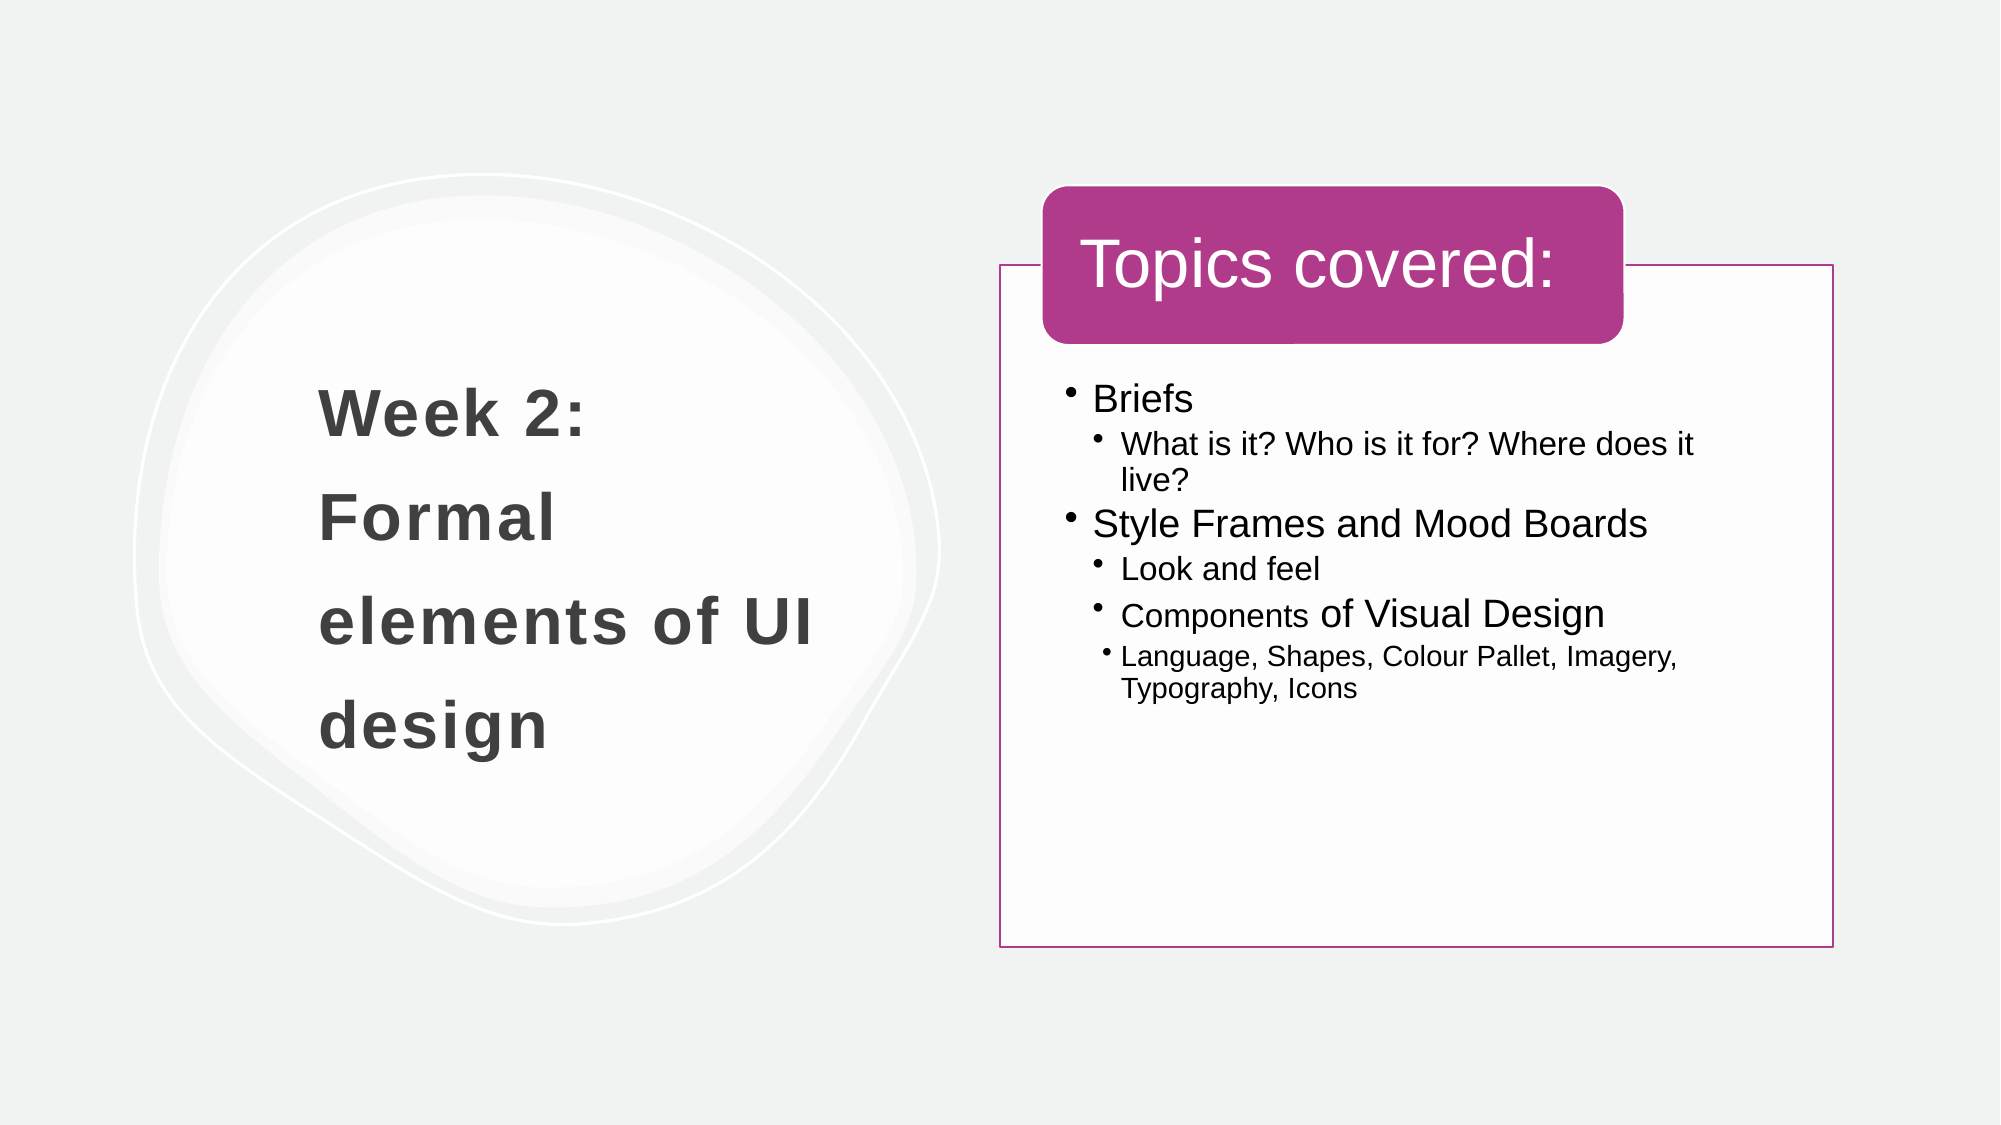

Briefs
What is it? Who is it for? Where does it live?
Style Frames and Mood Boards
Look and feel
Components of Visual Design
Language, Shapes, Colour Pallet, Imagery, Typography, Icons
Topics covered:

# Week 2: Formal elements of UI design